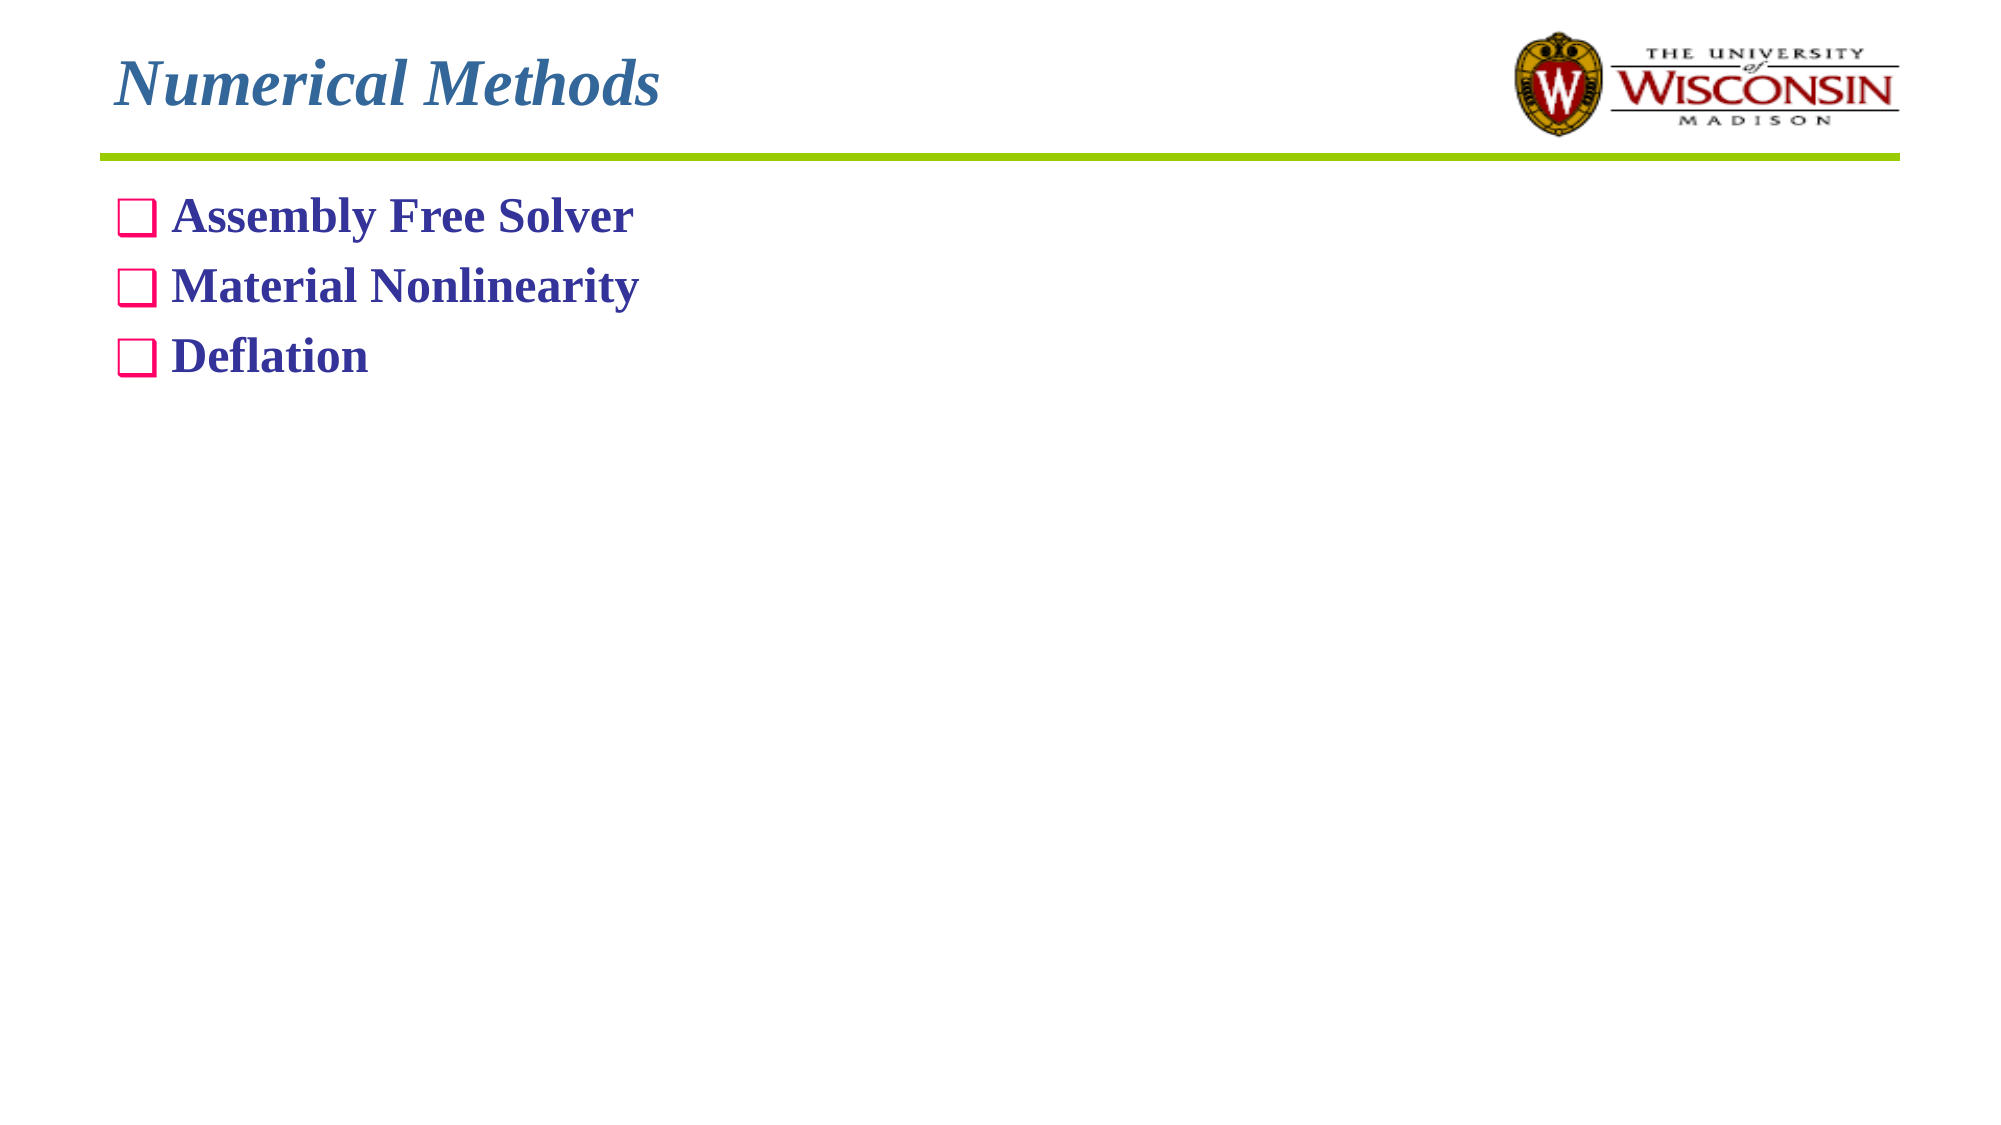

# Numerical Methods
Assembly Free Solver
Material Nonlinearity
Deflation